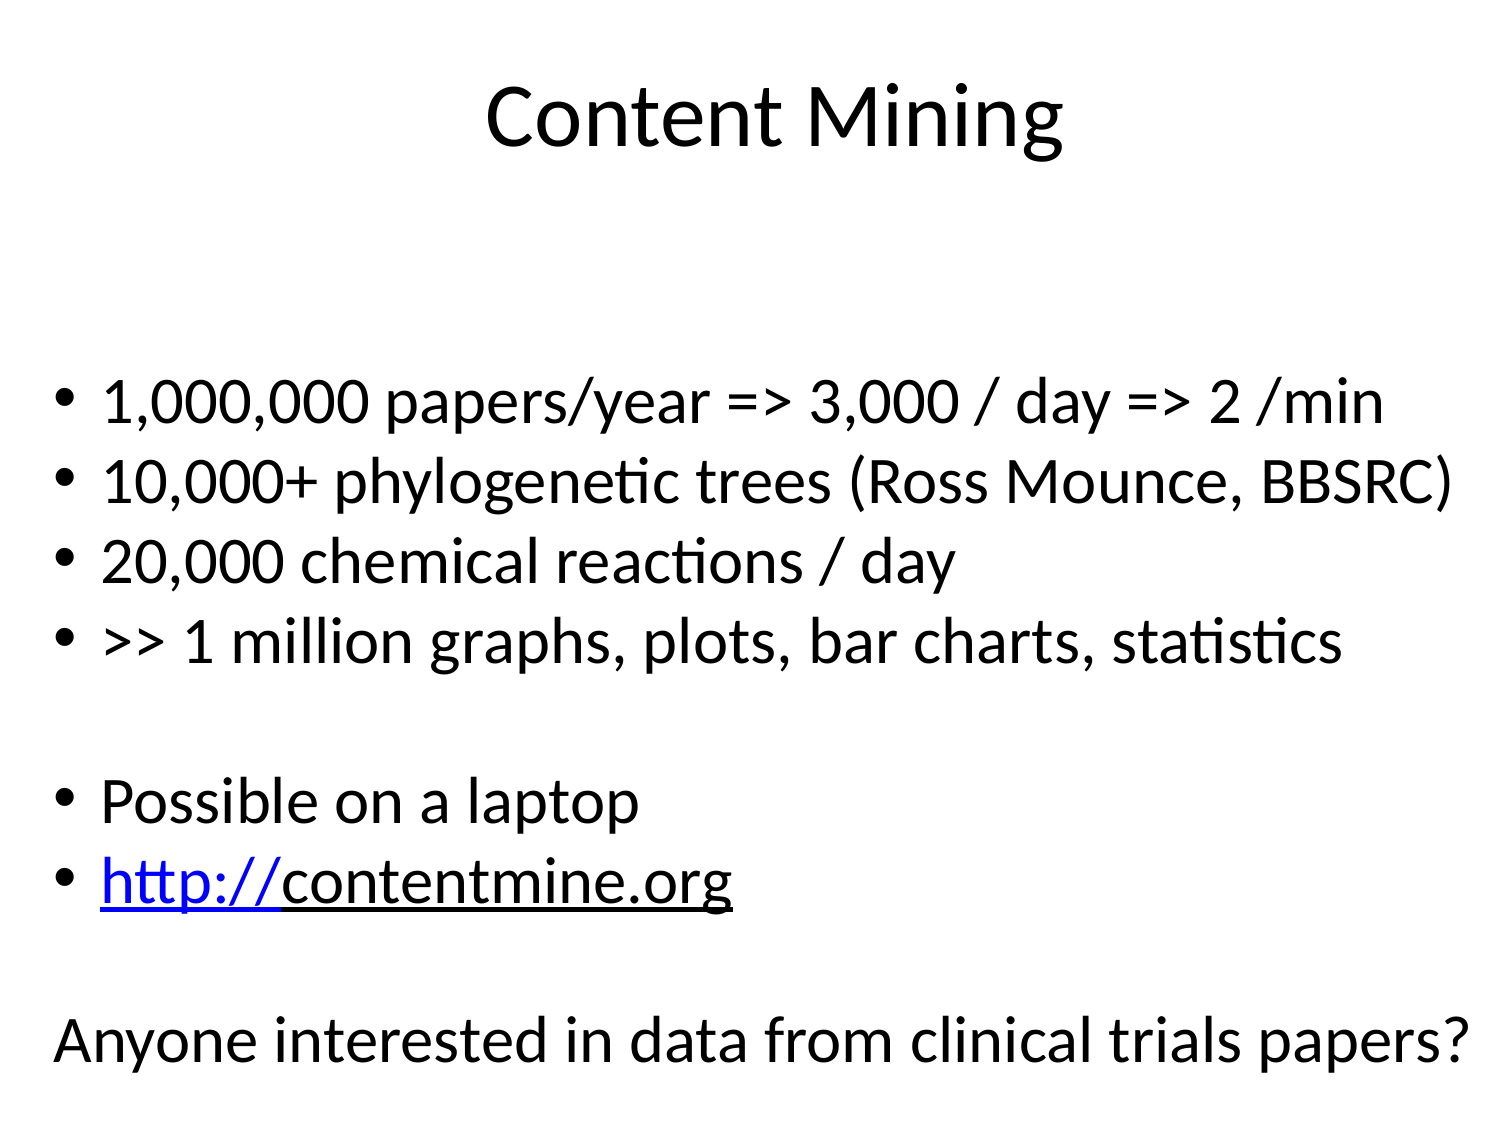

# Content Mining
1,000,000 papers/year => 3,000 / day => 2 /min
10,000+ phylogenetic trees (Ross Mounce, BBSRC)
20,000 chemical reactions / day
>> 1 million graphs, plots, bar charts, statistics

Possible on a laptop
http://contentmine.org

Anyone interested in data from clinical trials papers?